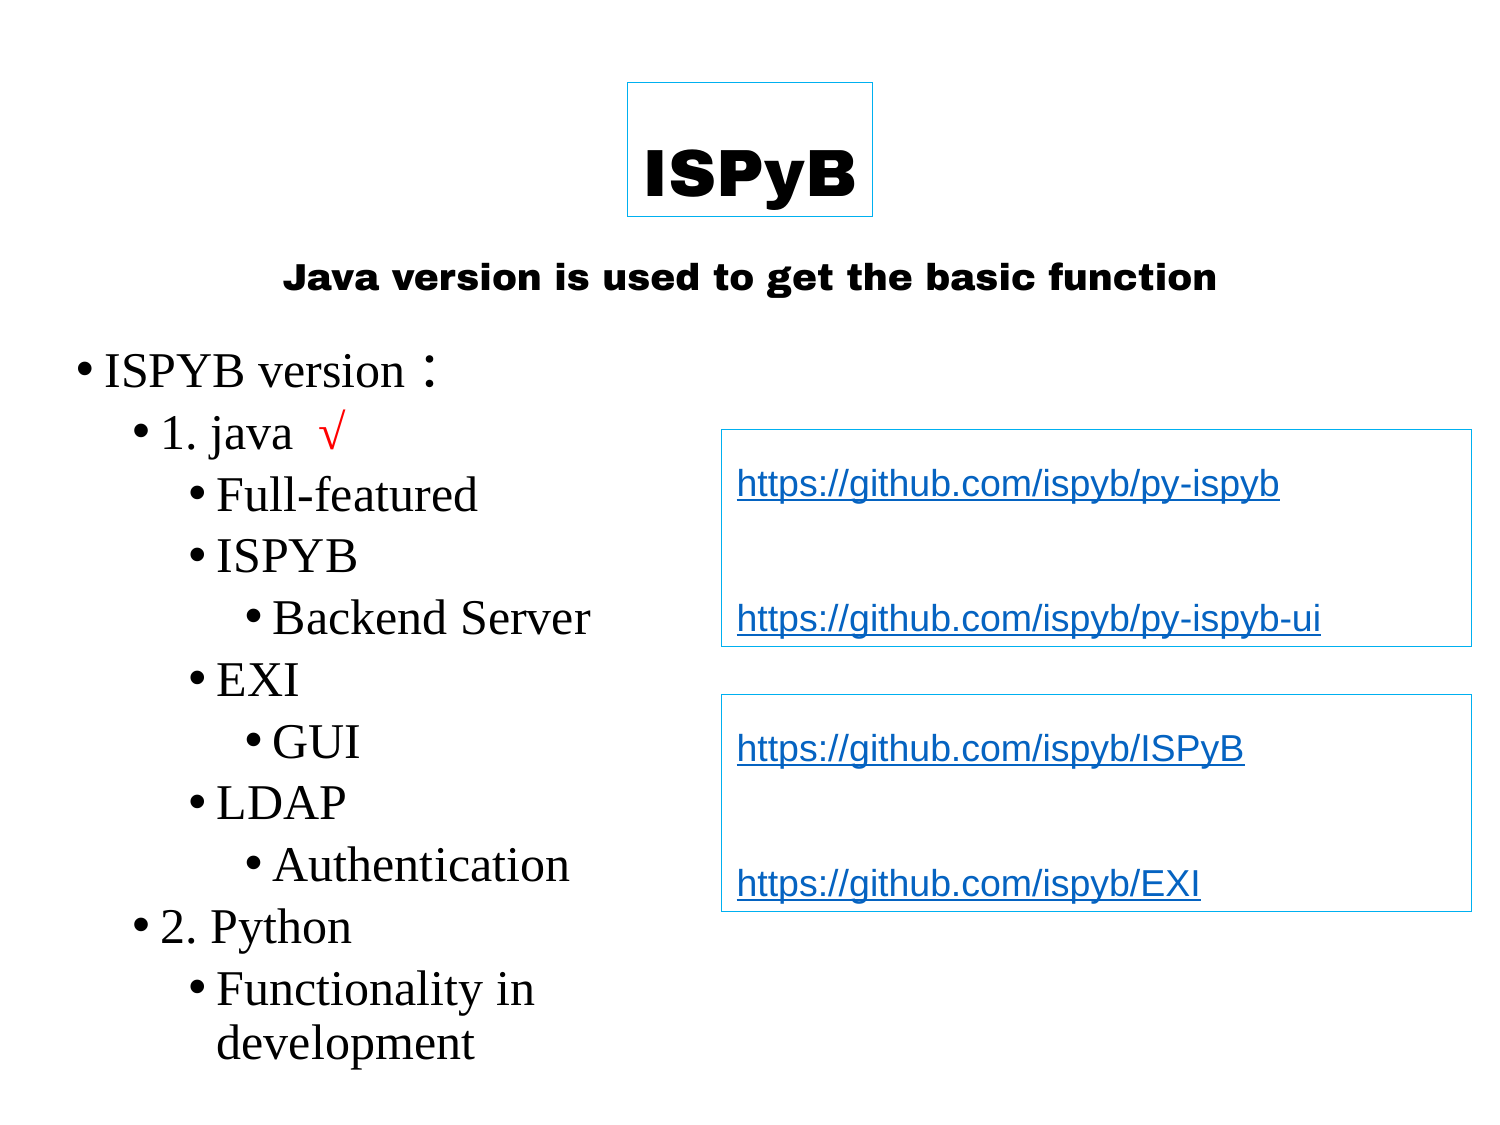

ISPyB
Java version is used to get the basic function
ISPYB version：
1. java  √
Full-featured
ISPYB
Backend Server
EXI
GUI
LDAP
Authentication
2. Python
Functionality in development
https://github.com/ispyb/py-ispyb

https://github.com/ispyb/py-ispyb-ui
https://github.com/ispyb/ISPyB

https://github.com/ispyb/EXI